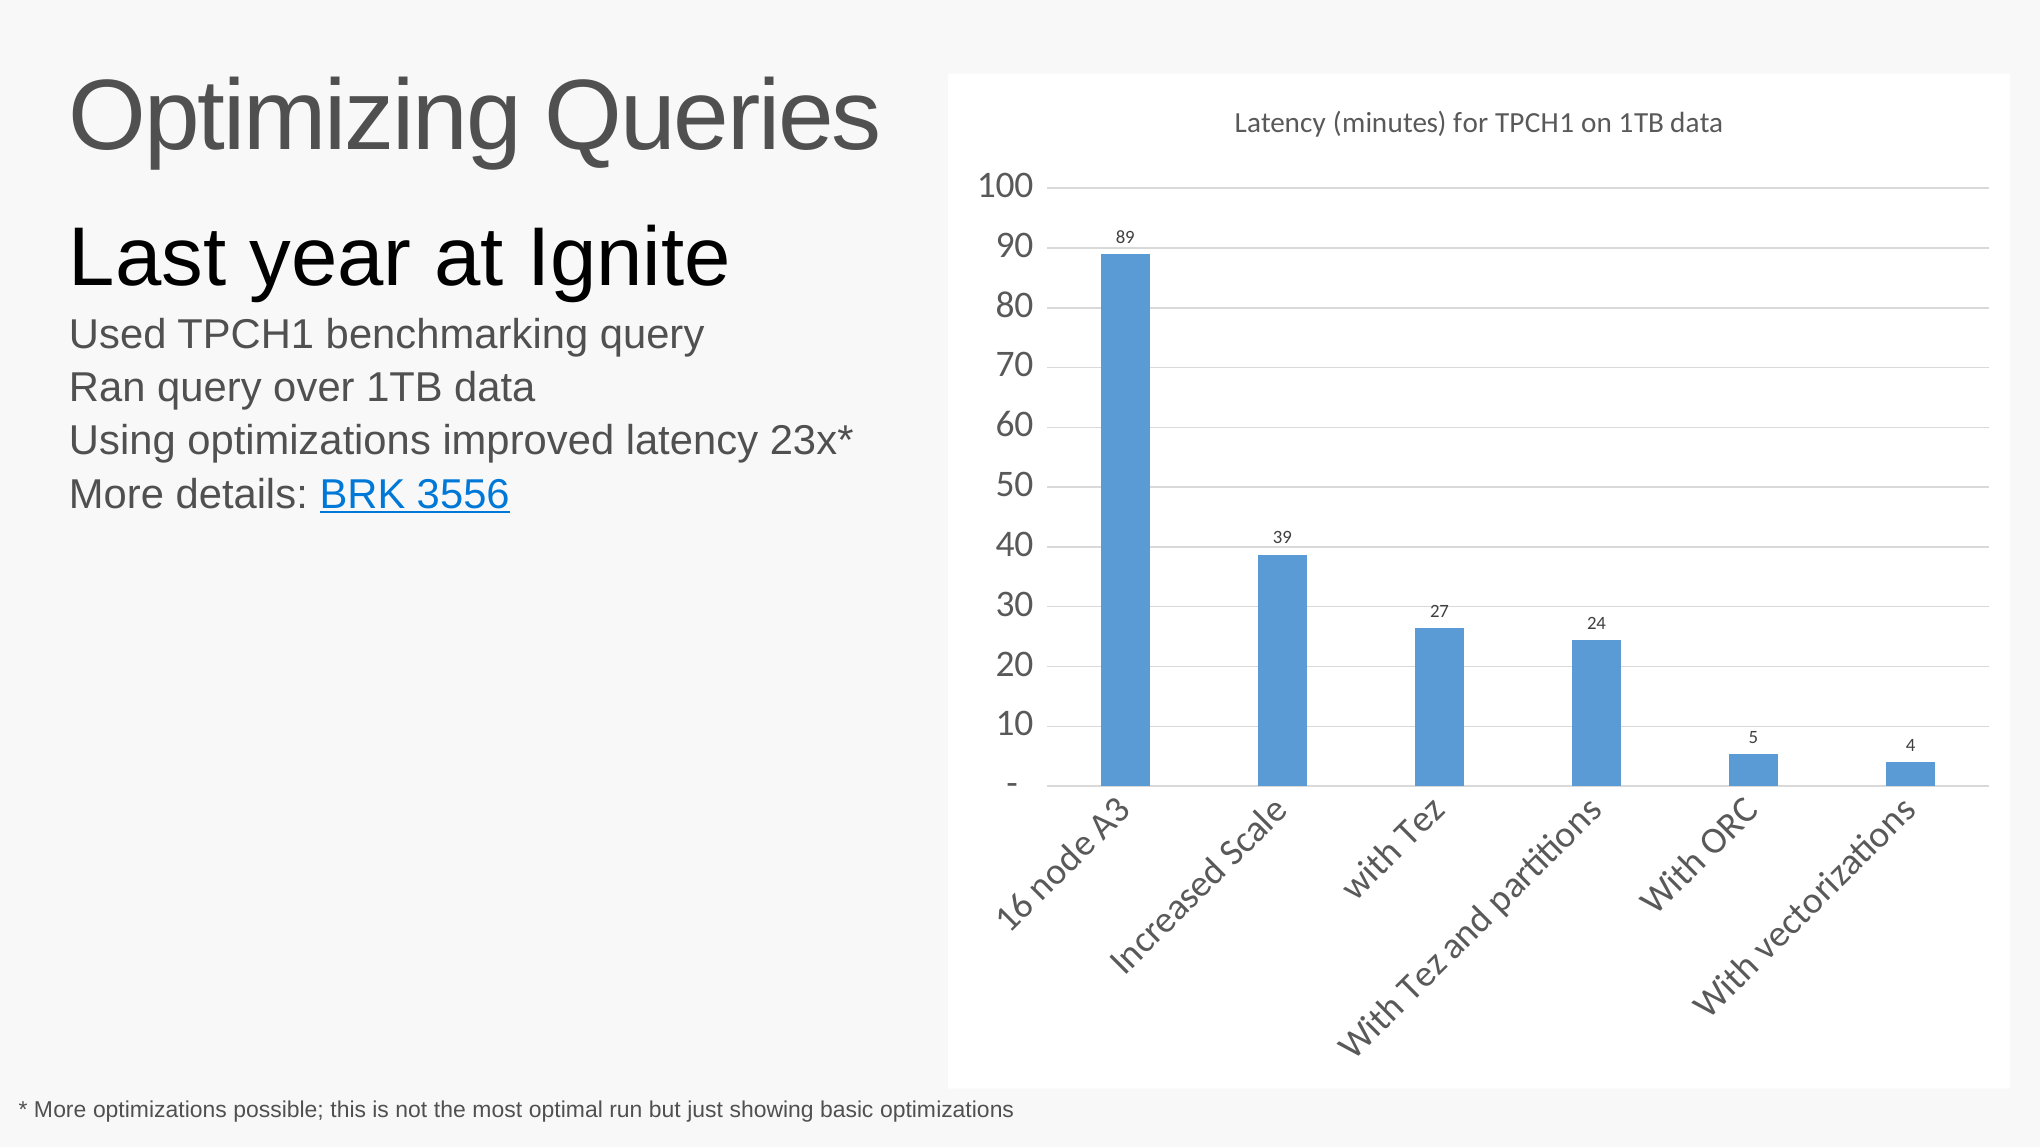

# Optimizing Queries

### Chart: Latency (minutes) for TPCH1 on 1TB data

| Category | Latency (minutes) |
|---|---|
| 16 node A3 | 89.01666666666667 |
| Increased Scale | 38.733333333333334 |
| with Tez | 26.5 |
| With Tez and partitions | 24.366666666666667 |
| With ORC | 5.333333333333333 |
| With vectorizations | 4.0 |
Last year at Ignite
Used TPCH1 benchmarking query
Ran query over 1TB data
Using optimizations improved latency 23x*
More details: BRK 3556

* More optimizations possible; this is not the most optimal run but just showing basic optimizations